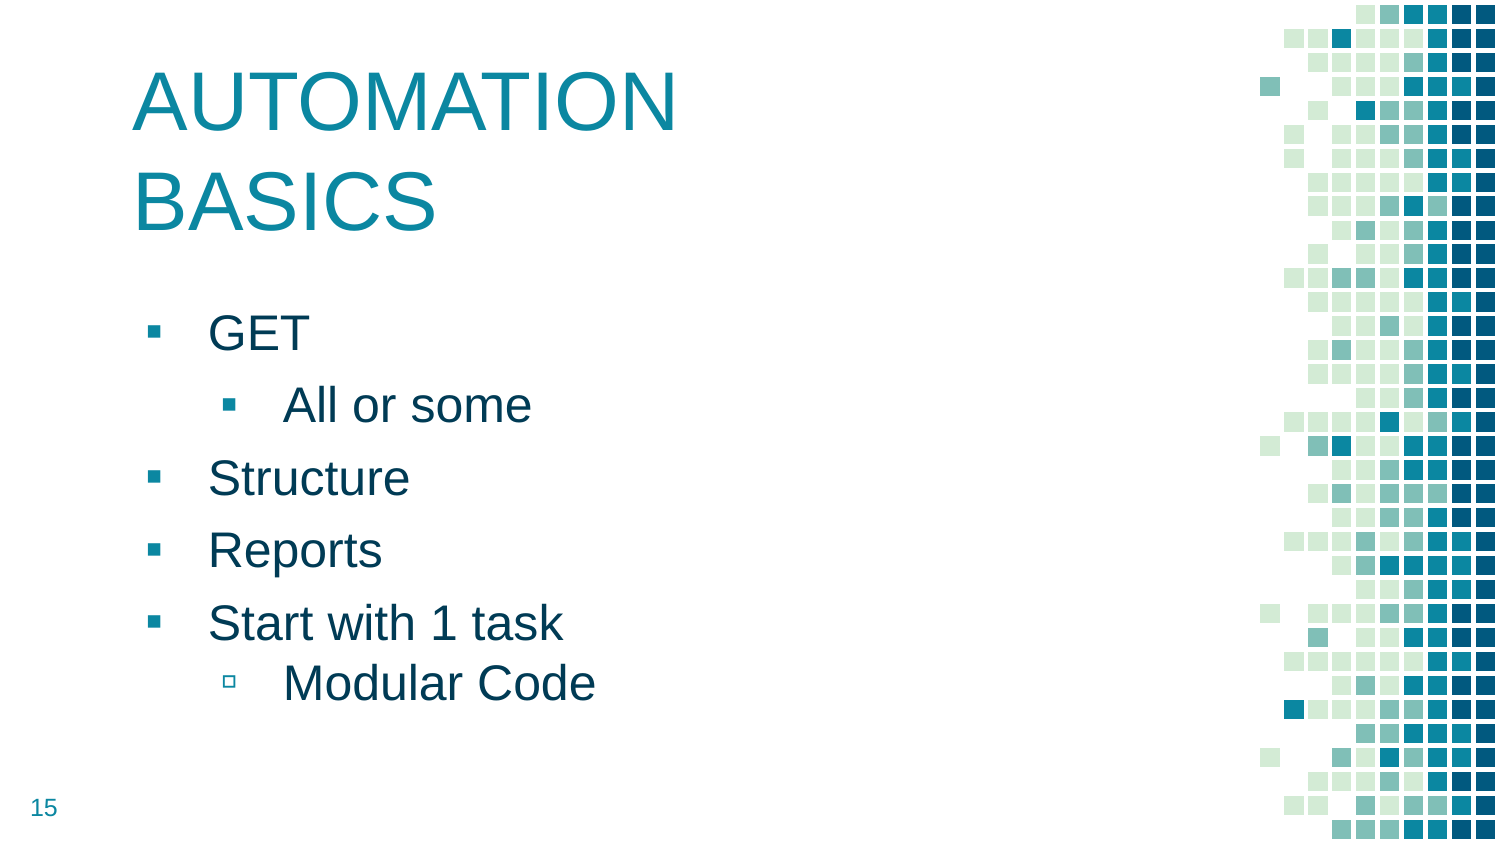

# AUTOMATION  BASICS
GET
All or some
Structure
Reports
Start with 1 task
Modular Code
15